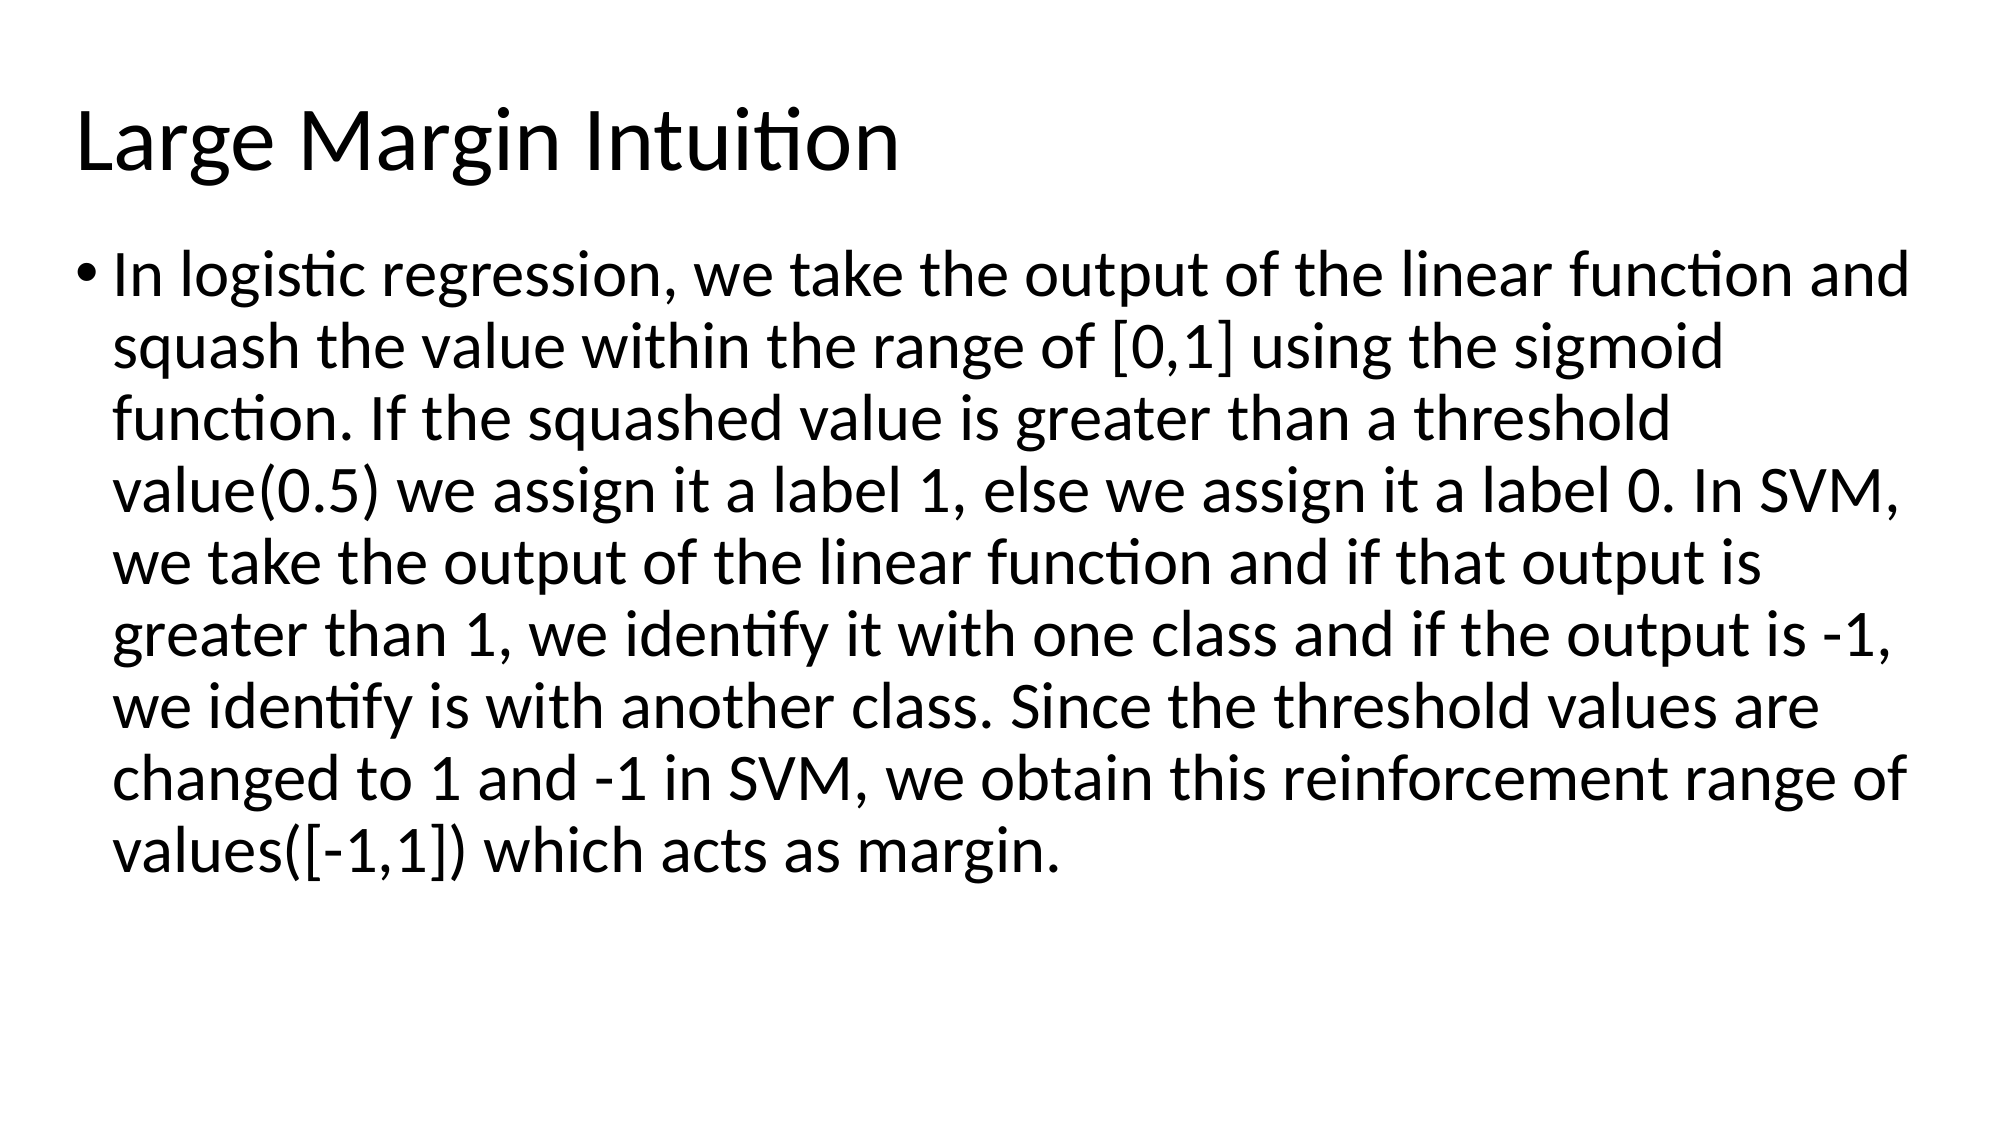

# Large Margin Intuition
In logistic regression, we take the output of the linear function and squash the value within the range of [0,1] using the sigmoid function. If the squashed value is greater than a threshold value(0.5) we assign it a label 1, else we assign it a label 0. In SVM, we take the output of the linear function and if that output is greater than 1, we identify it with one class and if the output is -1, we identify is with another class. Since the threshold values are changed to 1 and -1 in SVM, we obtain this reinforcement range of values([-1,1]) which acts as margin.